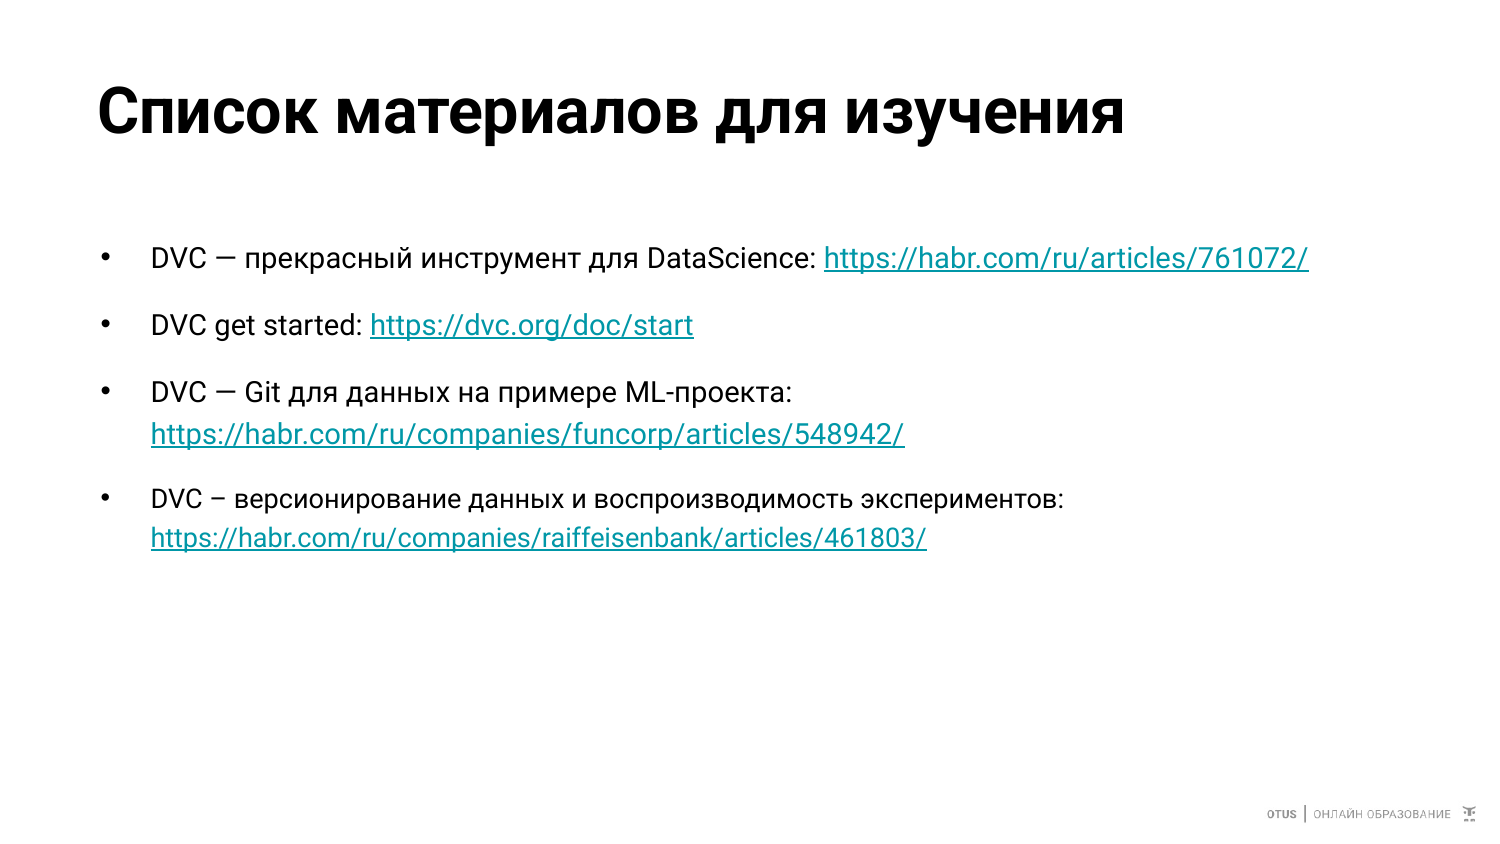

# Список материалов для изучения

DVC — прекрасный инструмент для DataScience: https://habr.com/ru/articles/761072/
DVC get started: https://dvc.org/doc/start
DVC — Git для данных на примере ML-проекта: https://habr.com/ru/companies/funcorp/articles/548942/
DVC – версионирование данных и воспроизводимость экспериментов: https://habr.com/ru/companies/raiffeisenbank/articles/461803/